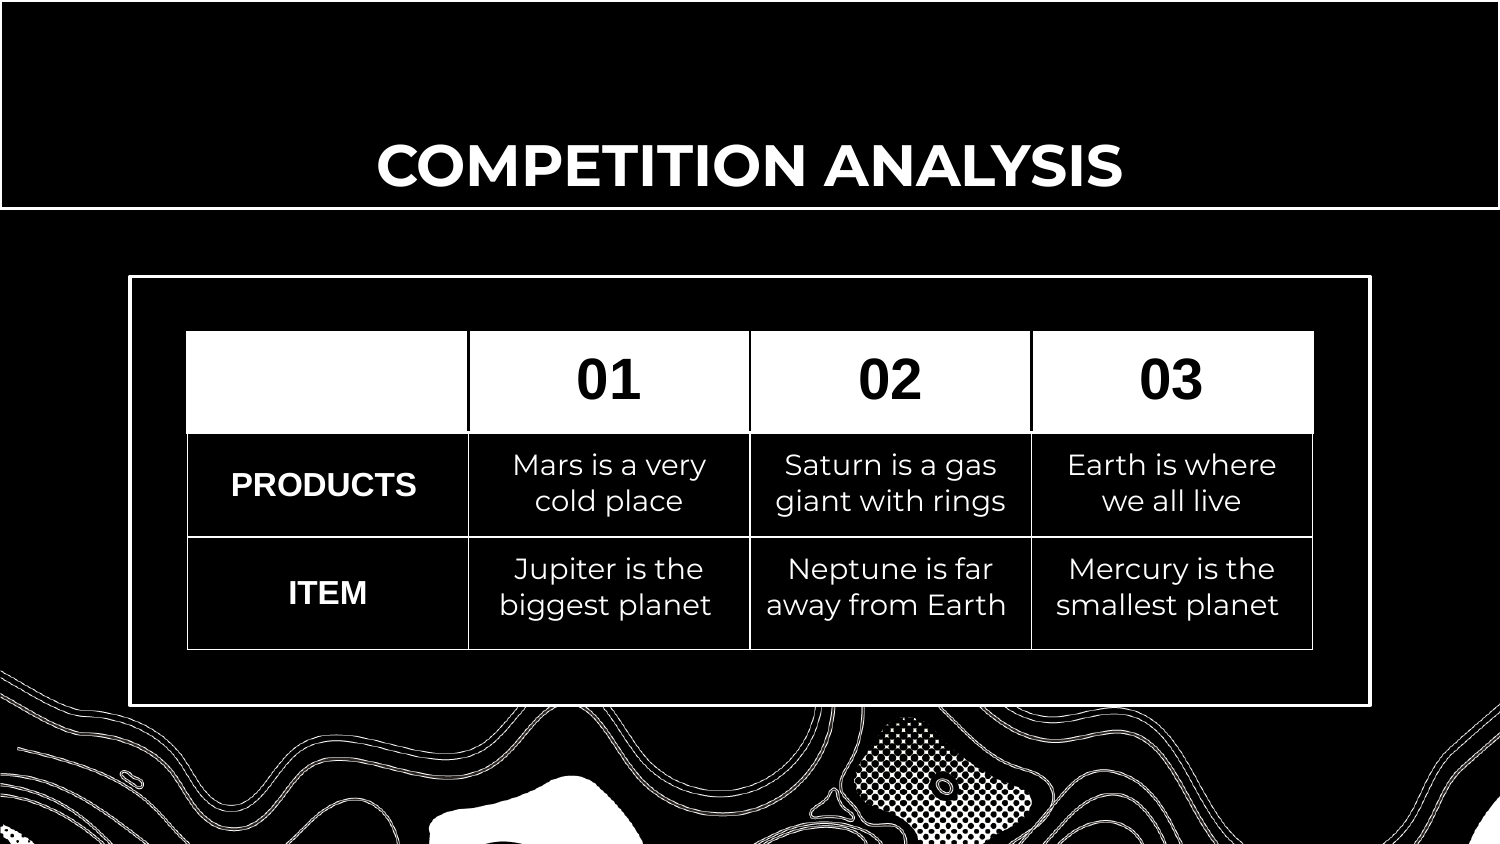

# COMPETITION ANALYSIS

|  | 01 | 02 | 03 |
| --- | --- | --- | --- |
| PRODUCTS | Mars is a very cold place | Saturn is a gas giant with rings | Earth is where we all live |
| ITEM | Jupiter is the biggest planet | Neptune is far away from Earth | Mercury is the smallest planet |